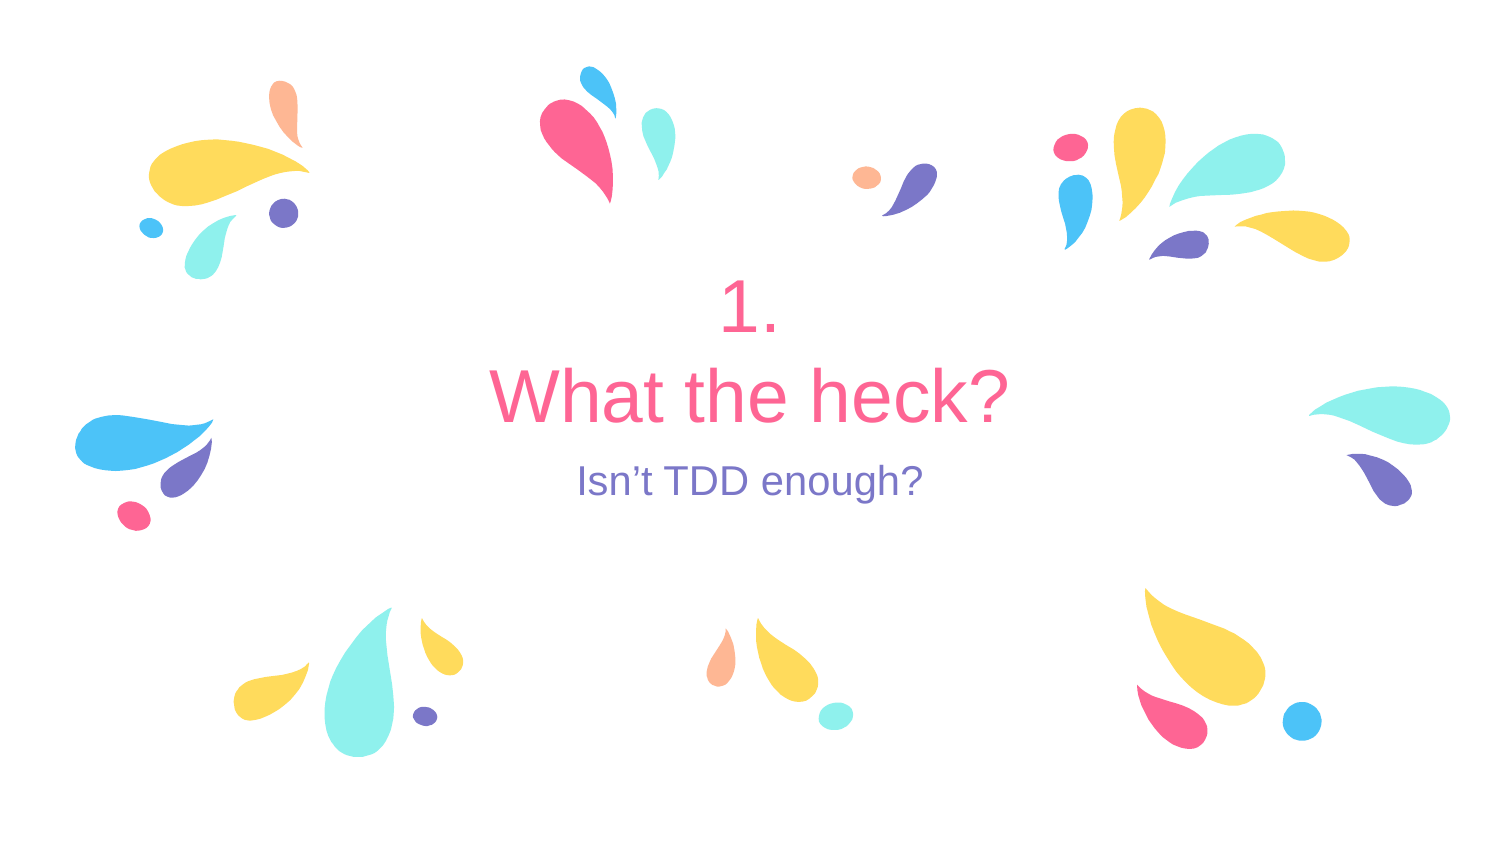

# 1.
What the heck?
Isn’t TDD enough?